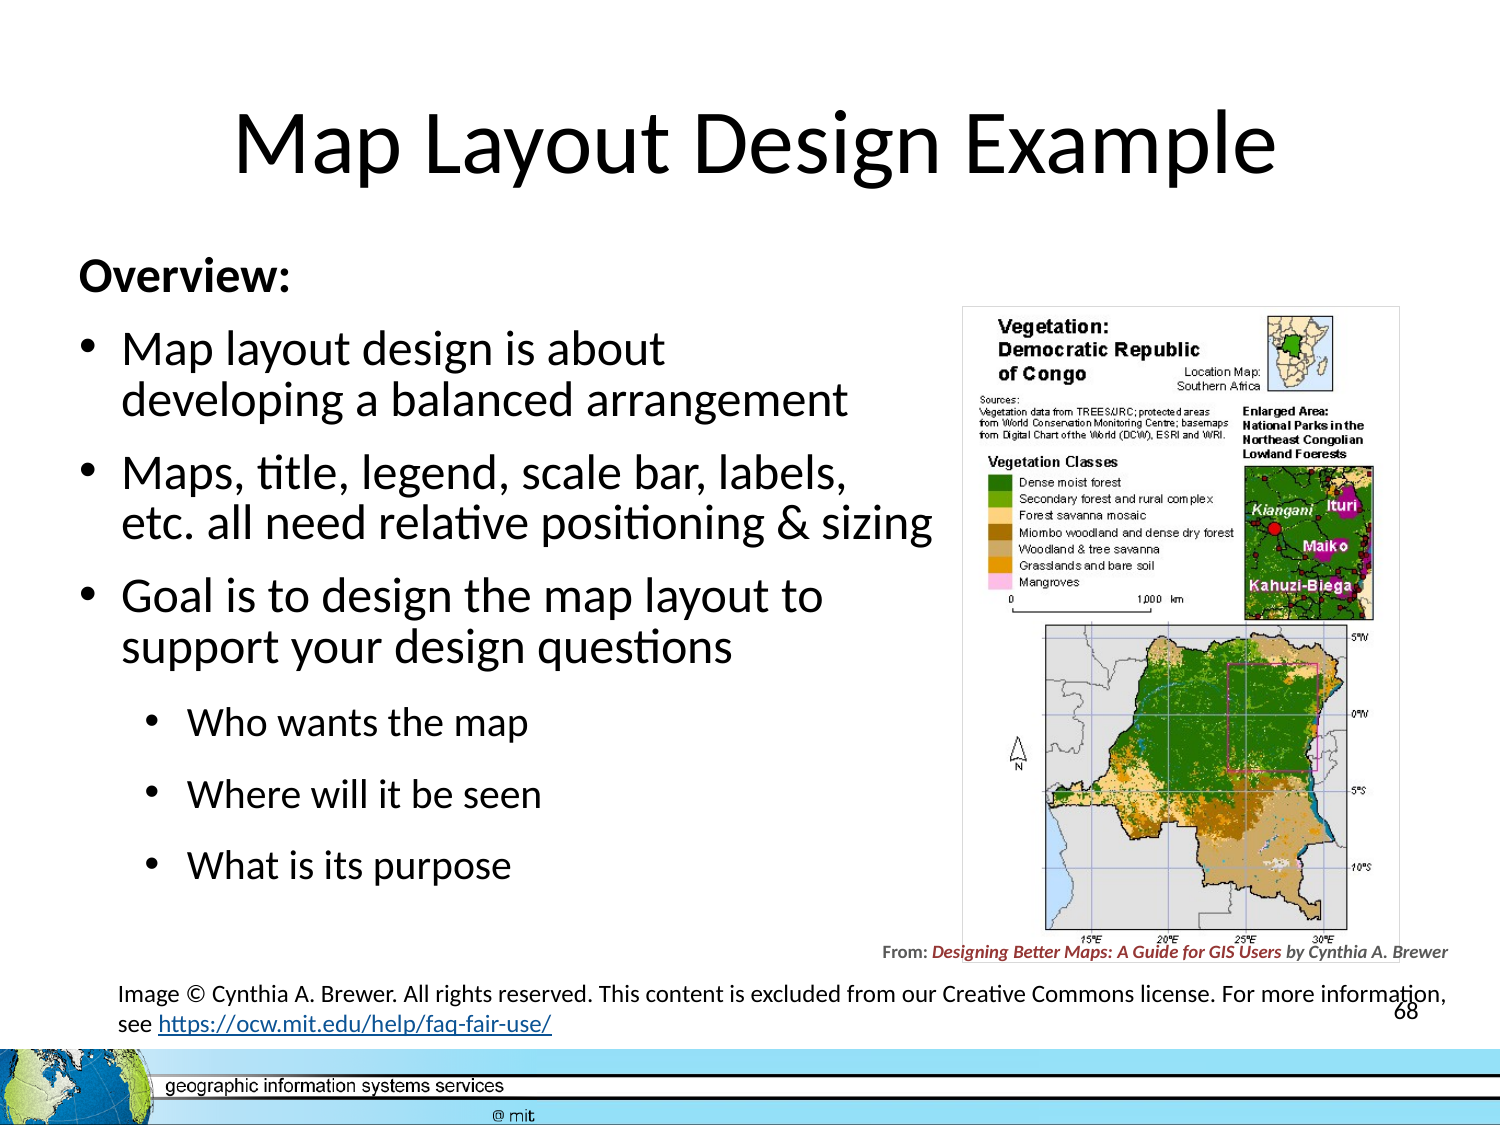

# Map Layout Design Example
Overview:
Map layout design is about     developing a balanced arrangement
Maps, title, legend, scale bar, labels,  etc. all need relative positioning & sizing
Goal is to design the map layout to support your design questions
Who wants the map
Where will it be seen
What is its purpose

From: Designing Better Maps: A Guide for GIS Users by Cynthia A. Brewer
Image © Cynthia A. Brewer. All rights reserved. This content is excluded from our Creative Commons license. For more information, see https://ocw.mit.edu/help/faq-fair-use/

68